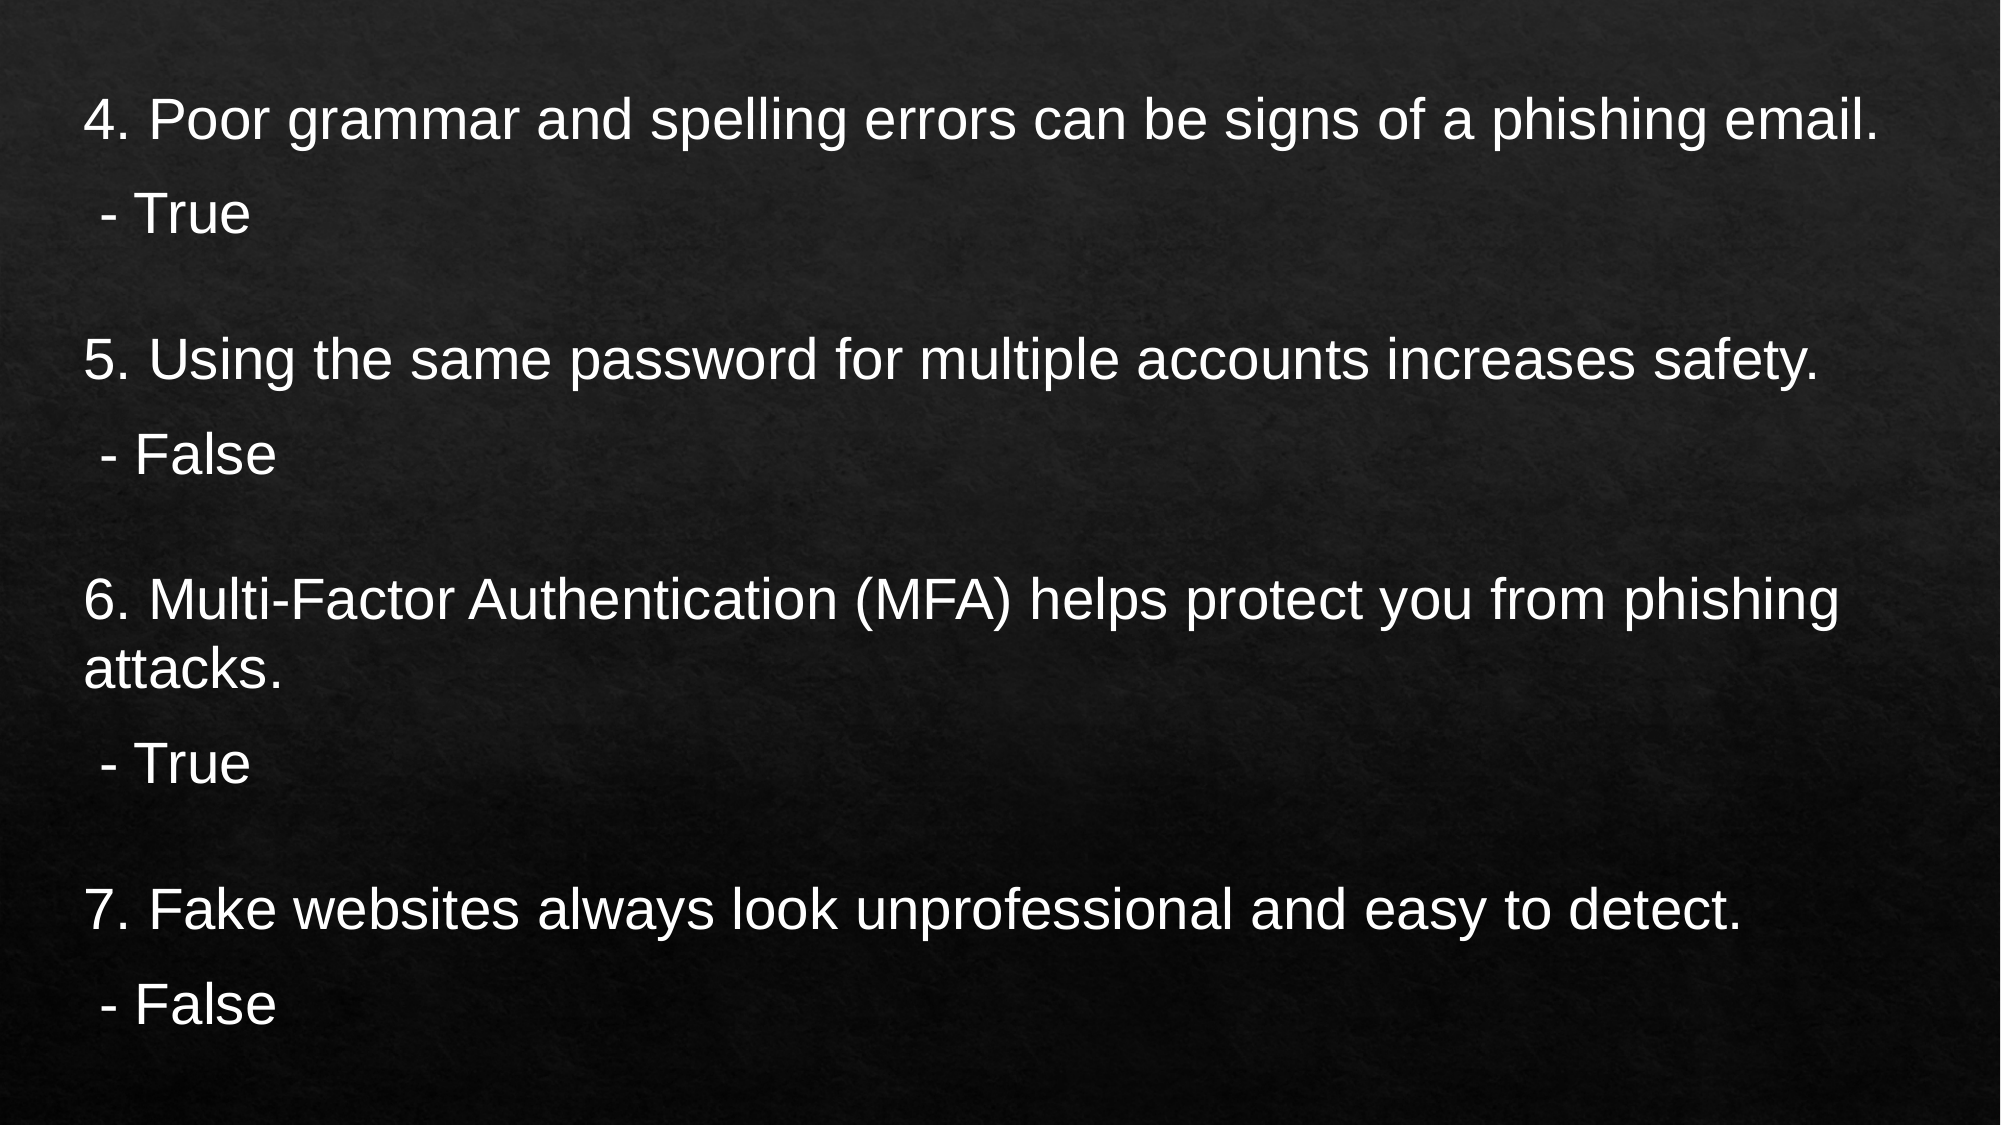

4. Poor grammar and spelling errors can be signs of a phishing email.

 - True
5. Using the same password for multiple accounts increases safety.

 - False
6. Multi-Factor Authentication (MFA) helps protect you from phishing attacks.

 - True
7. Fake websites always look unprofessional and easy to detect.

 - False